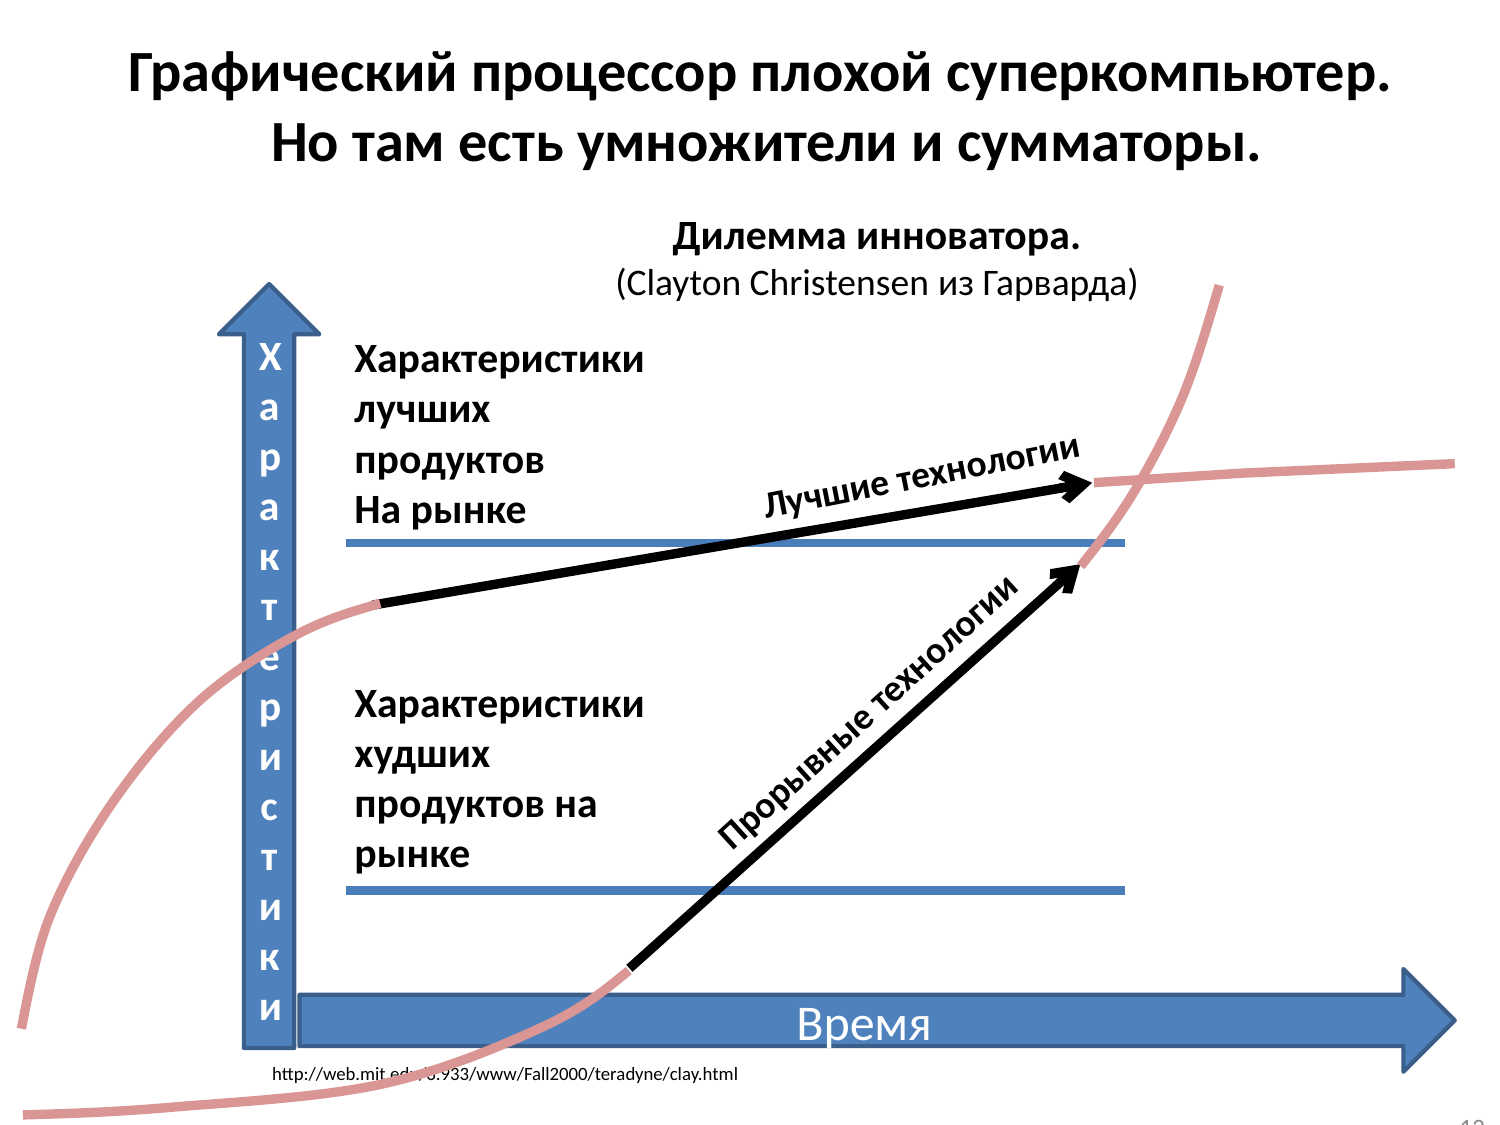

Графический процессор плохой суперкомпьютер.
Но там есть умножители и сумматоры.
# Дилемма инноватора. (Clayton Christensen из Гарварда)
Характеристики

Характеристики лучших продуктов
На рынке
Лучшие технологии

Характеристики худших продуктов на рынке
Прорывные технологии
Время

http://web.mit.edu/6.933/www/Fall2000/teradyne/clay.html
12